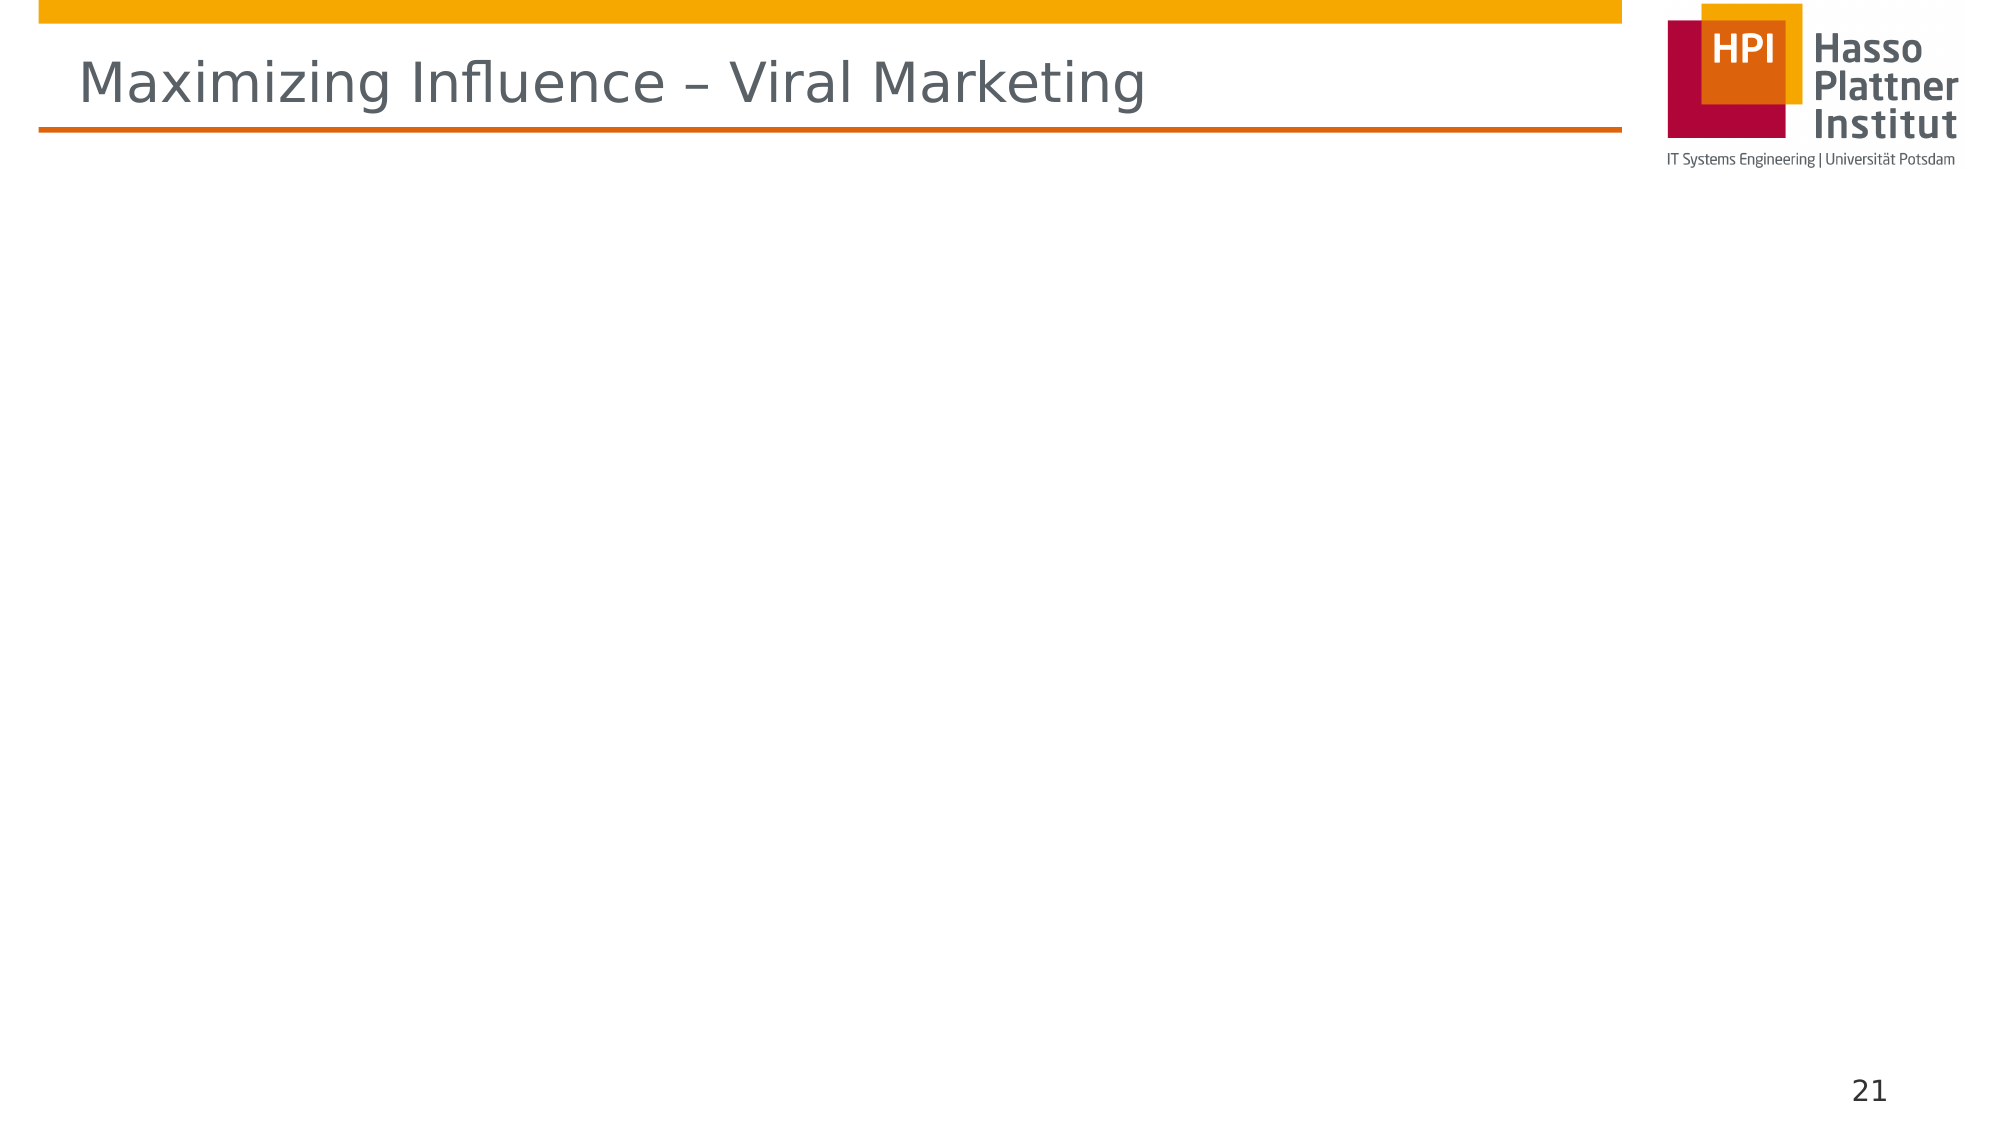

# Maximizing Influence – Viral Marketing

21